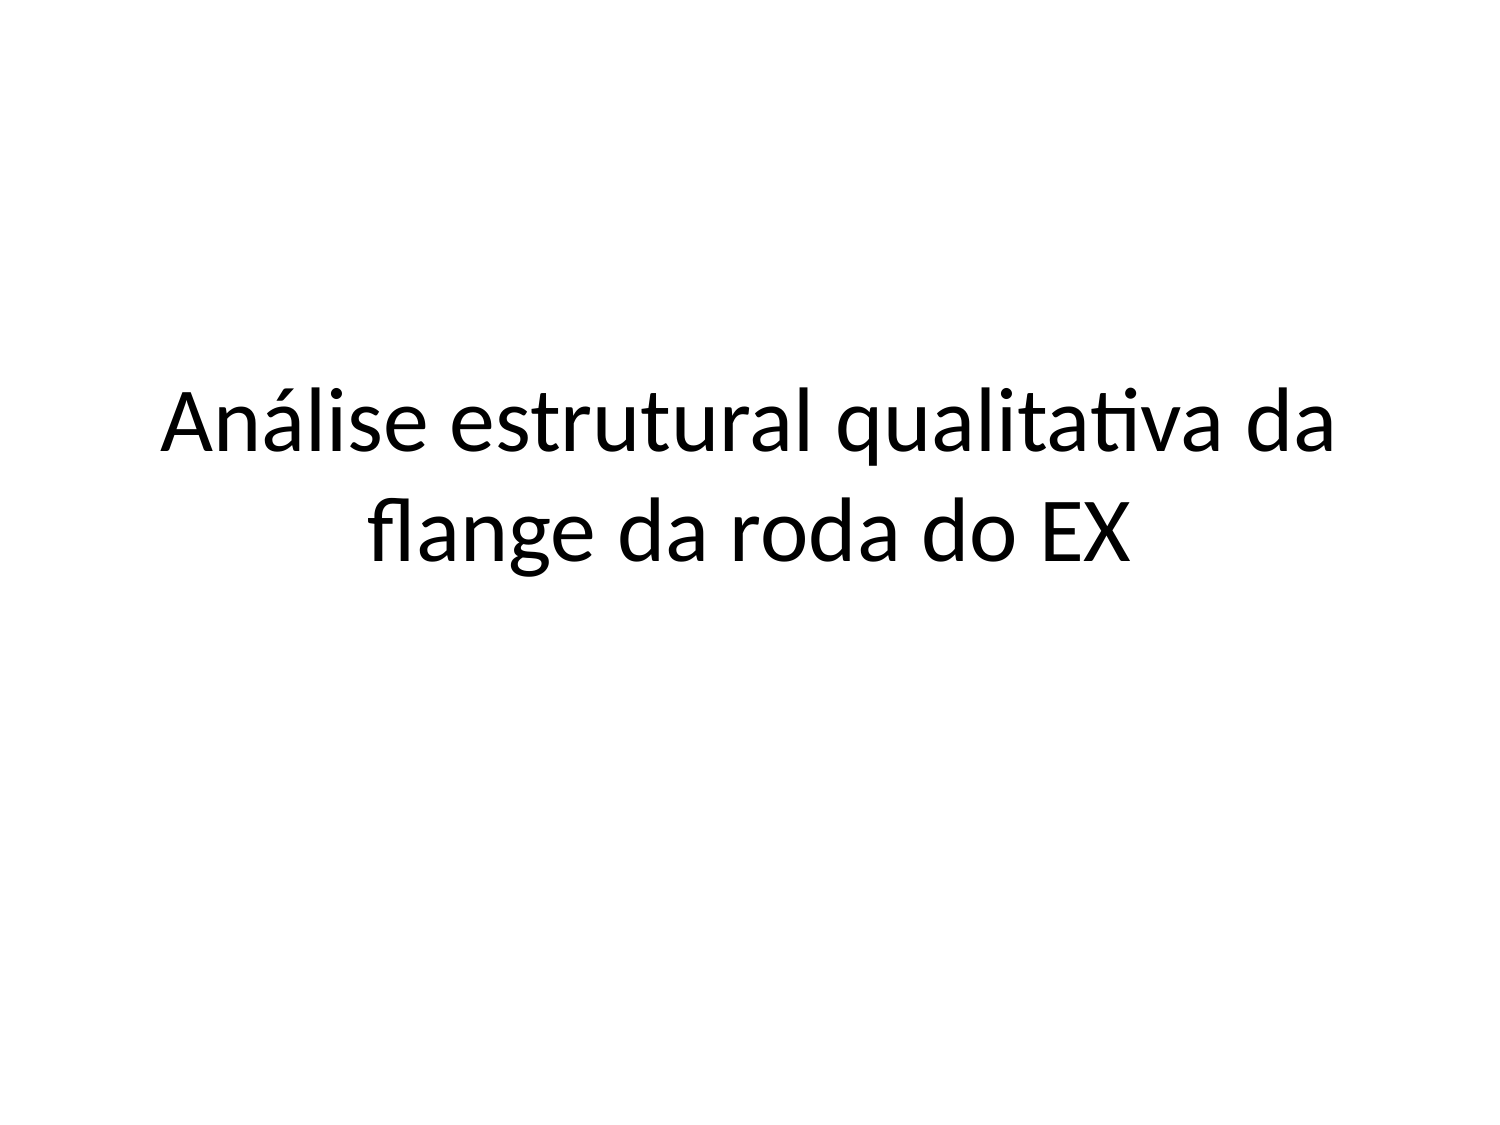

# Análise estrutural qualitativa da flange da roda do EX